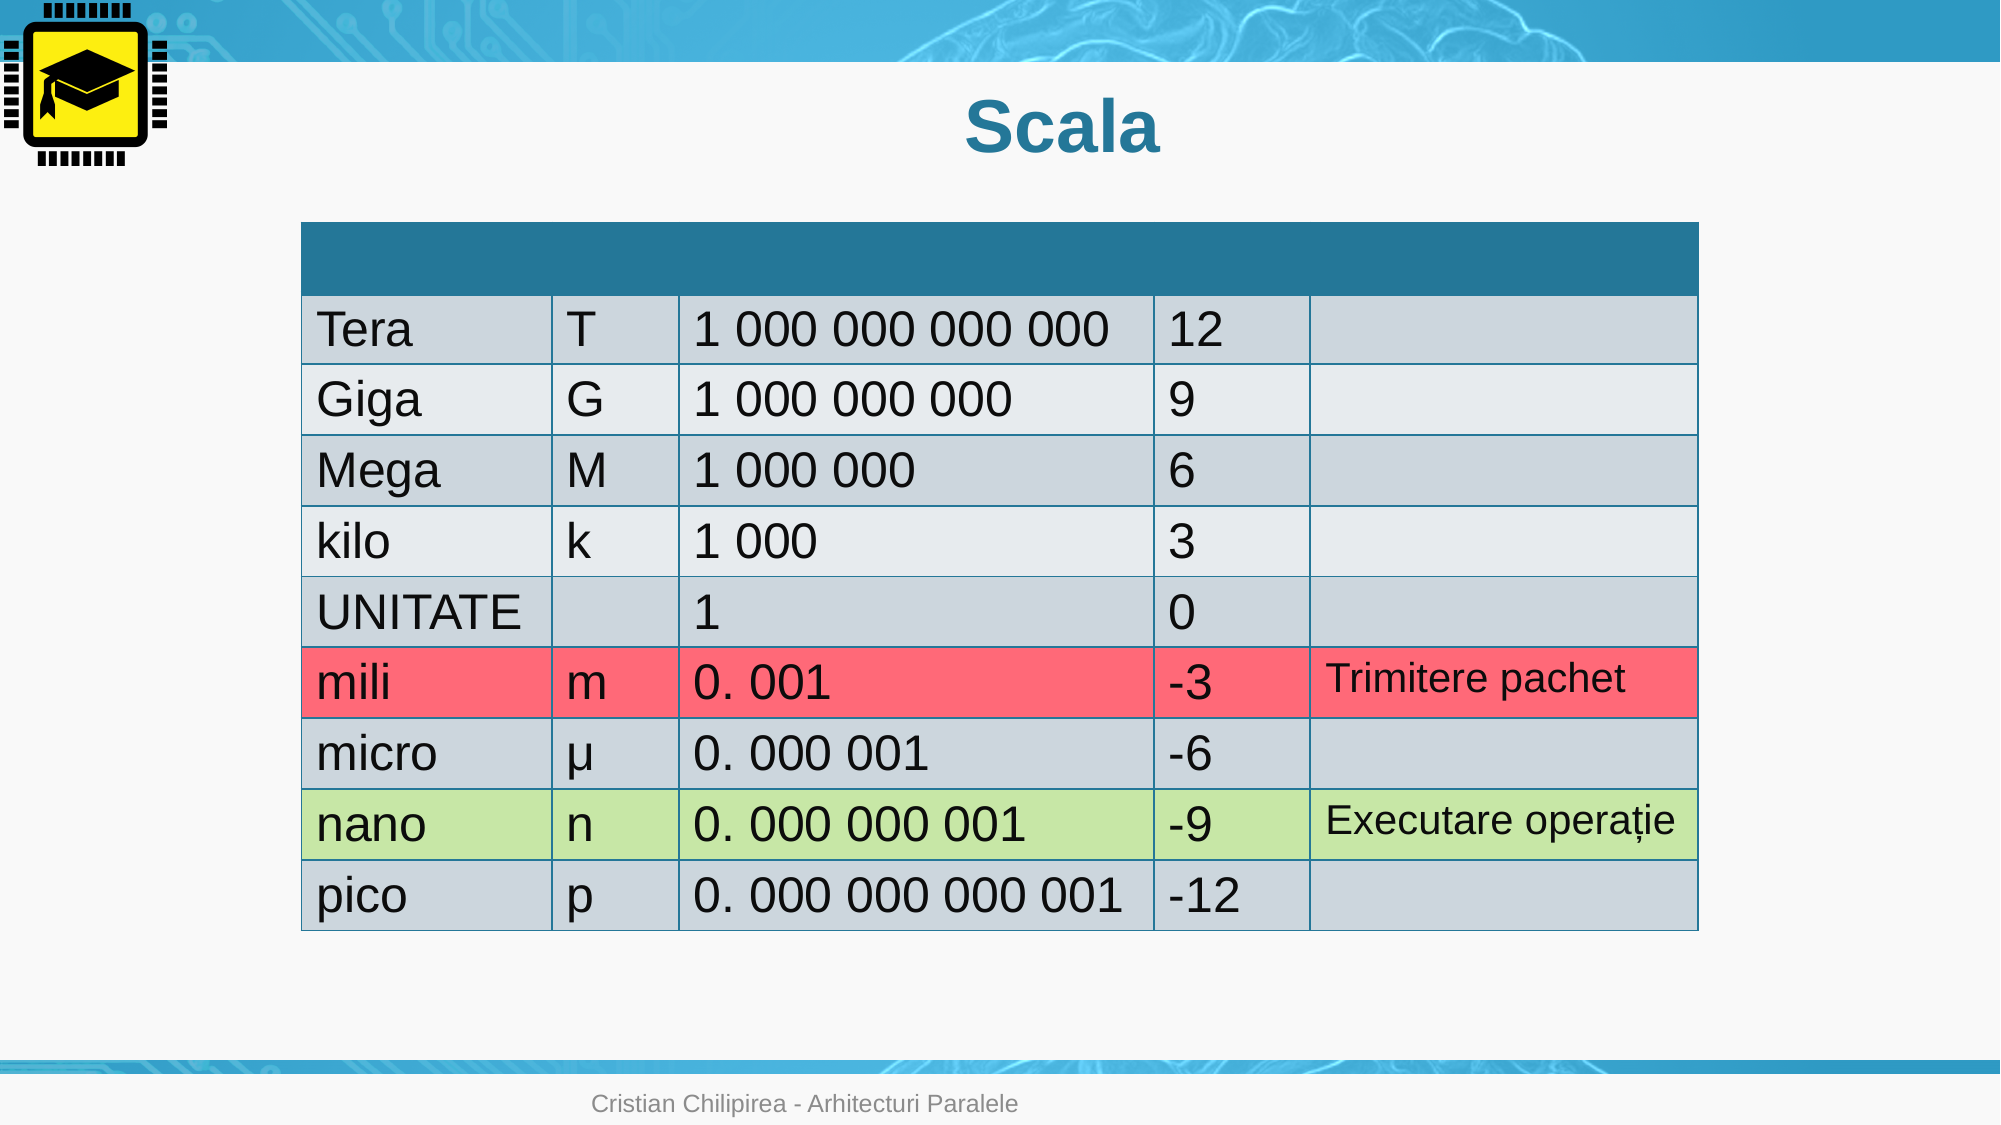

# Scala
| Termen | Not | Multiplu | 10^x |  |
| --- | --- | --- | --- | --- |
| Tera | T | 1 000 000 000 000 | 12 |  |
| Giga | G | 1 000 000 000 | 9 |  |
| Mega | M | 1 000 000 | 6 |  |
| kilo | k | 1 000 | 3 |  |
| UNITATE |  | 1 | 0 |  |
| mili | m | 0. 001 | -3 | Trimitere pachet |
| micro | μ | 0. 000 001 | -6 |  |
| nano | n | 0. 000 000 001 | -9 | Executare operație |
| pico | p | 0. 000 000 000 001 | -12 |  |
Cristian Chilipirea - Arhitecturi Paralele